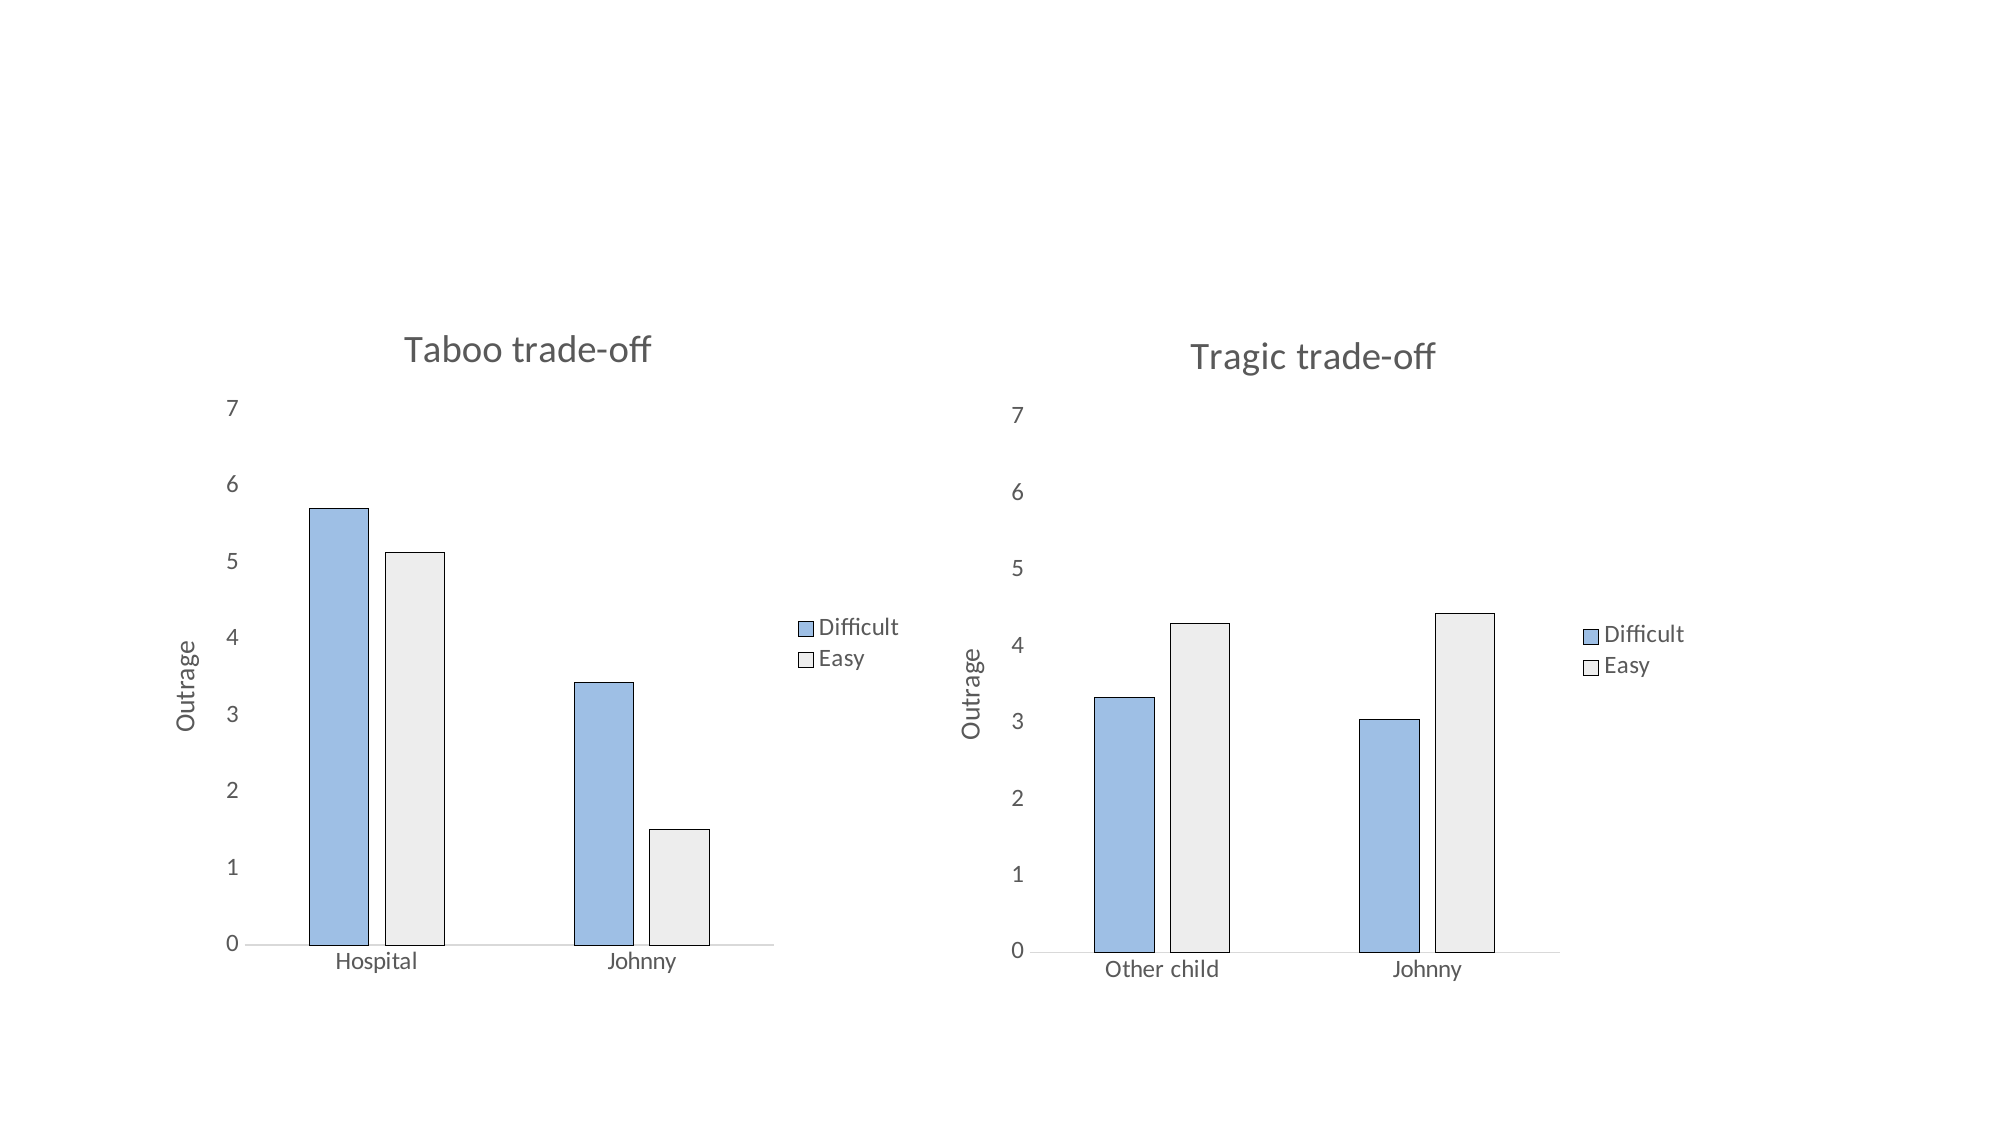

### Chart: Taboo trade-off

| Category | Difficult | Easy |
|---|---|---|
| Hospital | 5.71 | 5.14 |
| Johnny | 3.43 | 1.51 |

### Chart: Tragic trade-off

| Category | Difficult | Easy |
|---|---|---|
| Other child | 3.33 | 4.31 |
| Johnny | 3.05 | 4.43 |